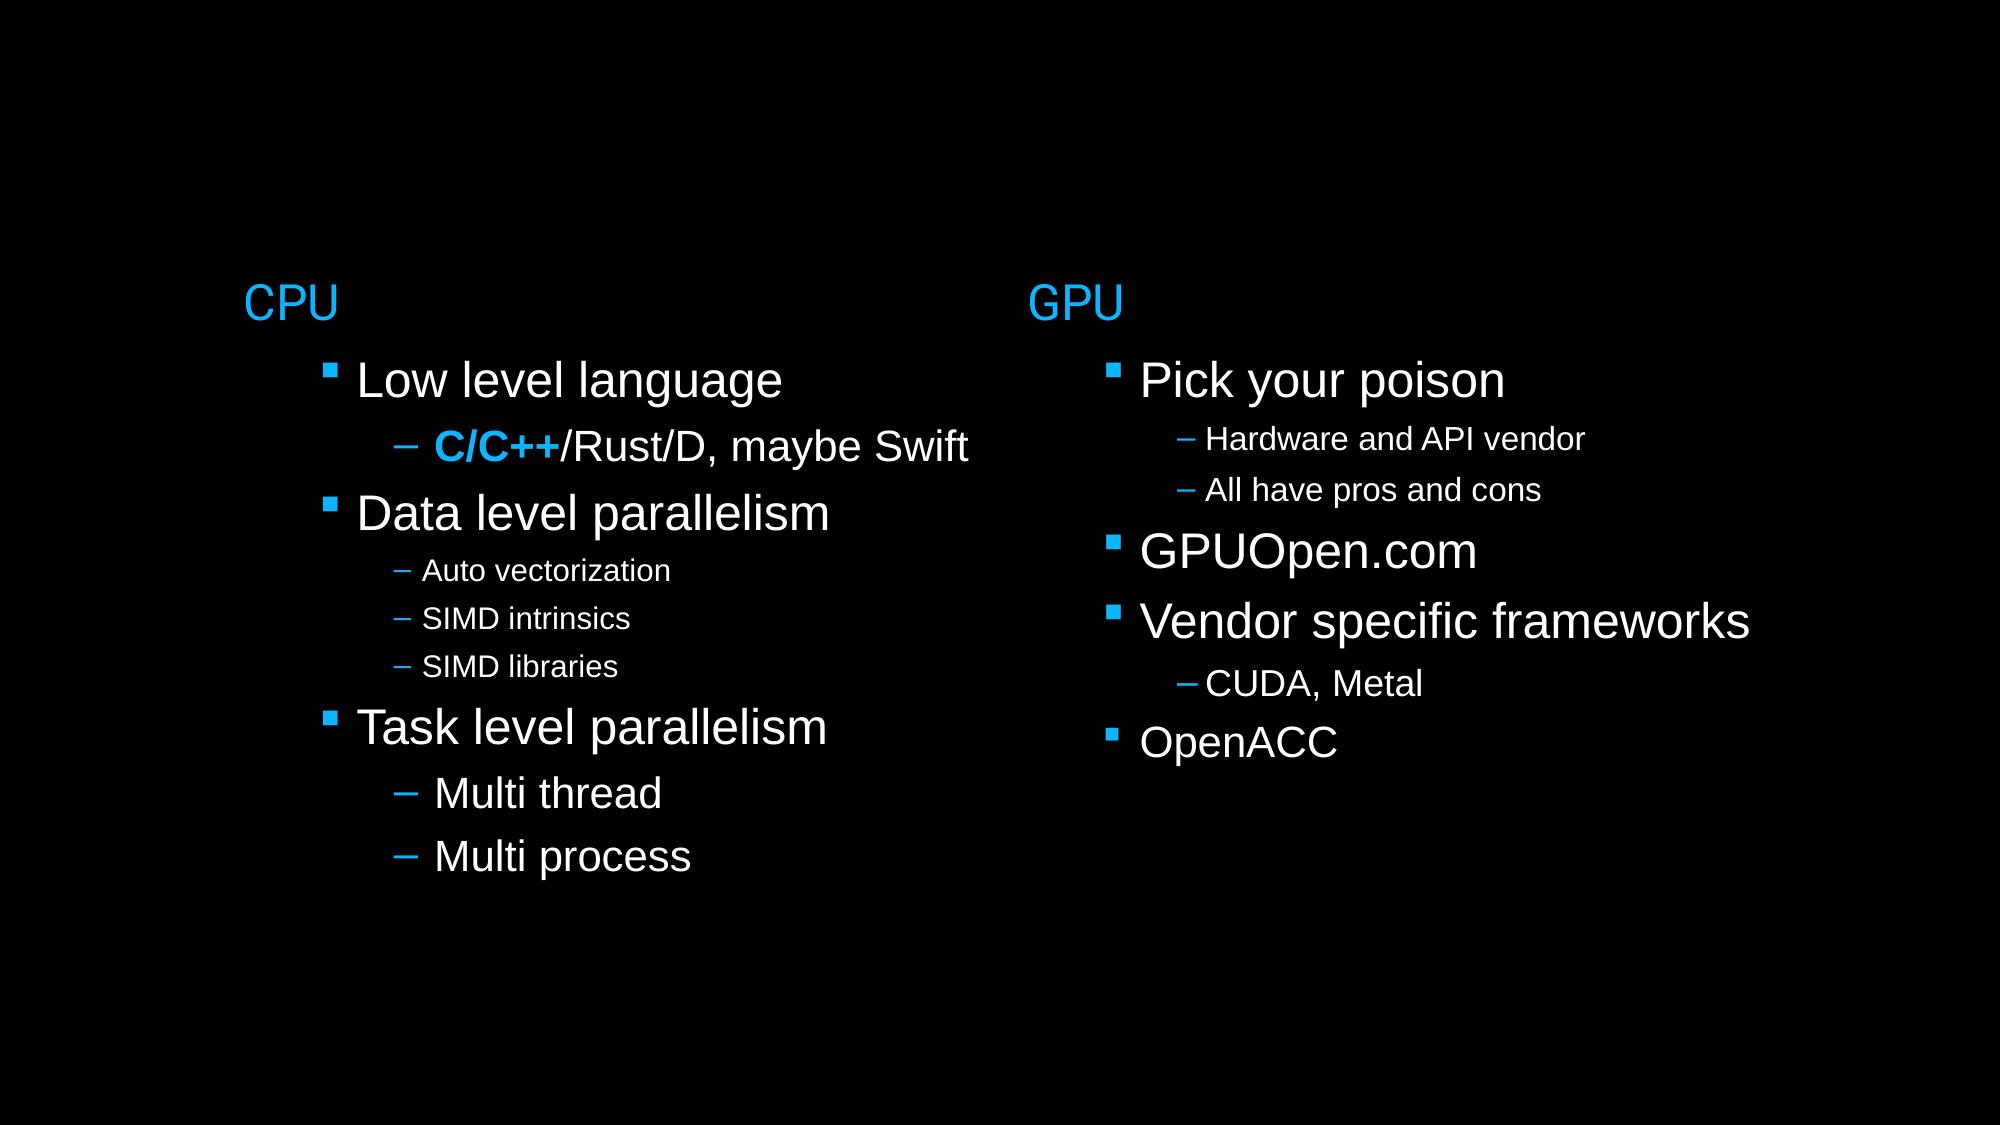

CPU
GPU
Low level language
 C/C++/Rust/D, maybe Swift
Data level parallelism
Auto vectorization
SIMD intrinsics
SIMD libraries
Task level parallelism
 Multi thread
 Multi process

Pick your poison
Hardware and API vendor
All have pros and cons
GPUOpen.com
Vendor specific frameworks
CUDA, Metal
OpenACC